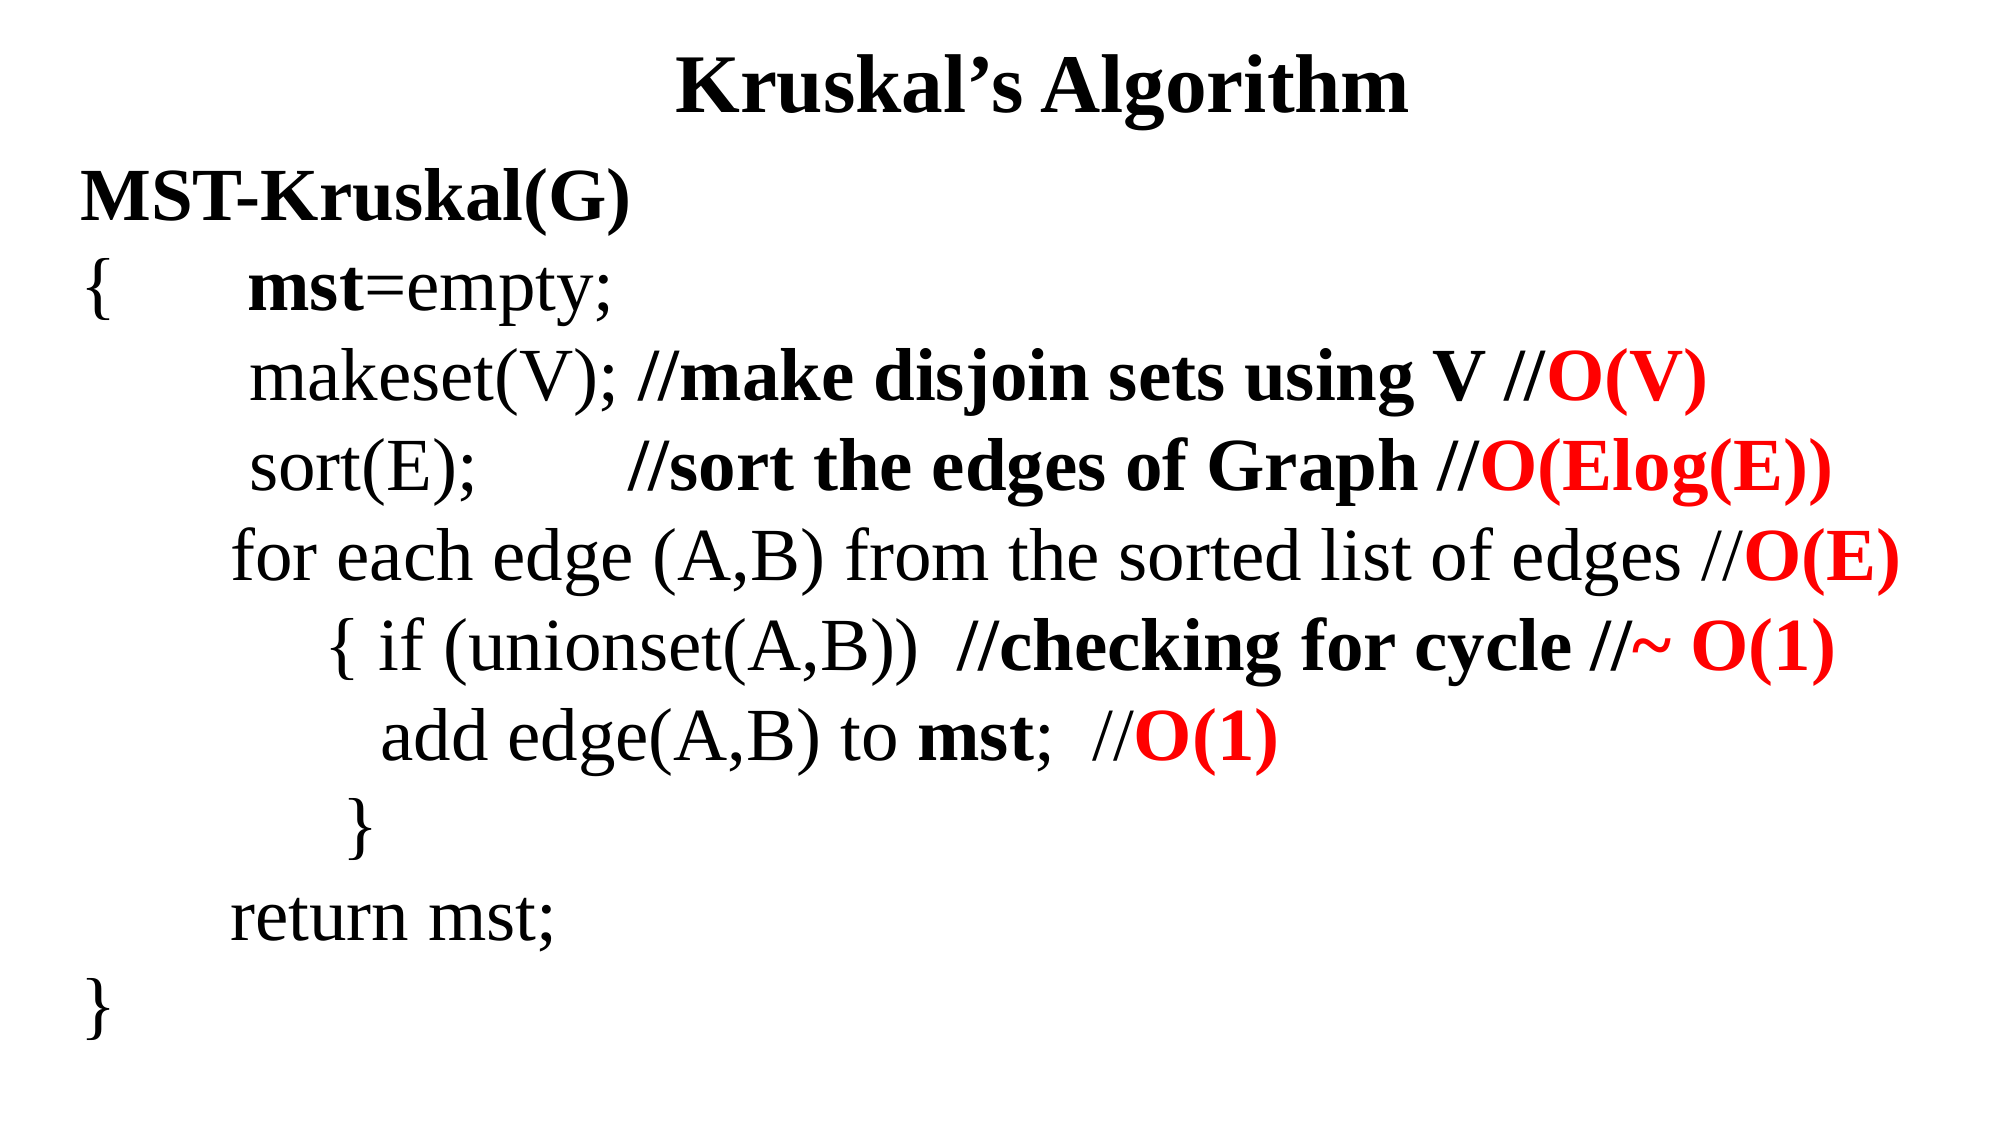

Kruskal’s Algorithm
MST-Kruskal(G)
{       mst=empty;
 makeset(V); //make disjoin sets using V //O(V)
 sort(E);        //sort the edges of Graph //O(Elog(E))
for each edge (A,B) from the sorted list of edges //O(E)
     { if (unionset(A,B))  //checking for cycle //~ O(1)
        add edge(A,B) to mst;  //O(1)
      }
return mst;
}